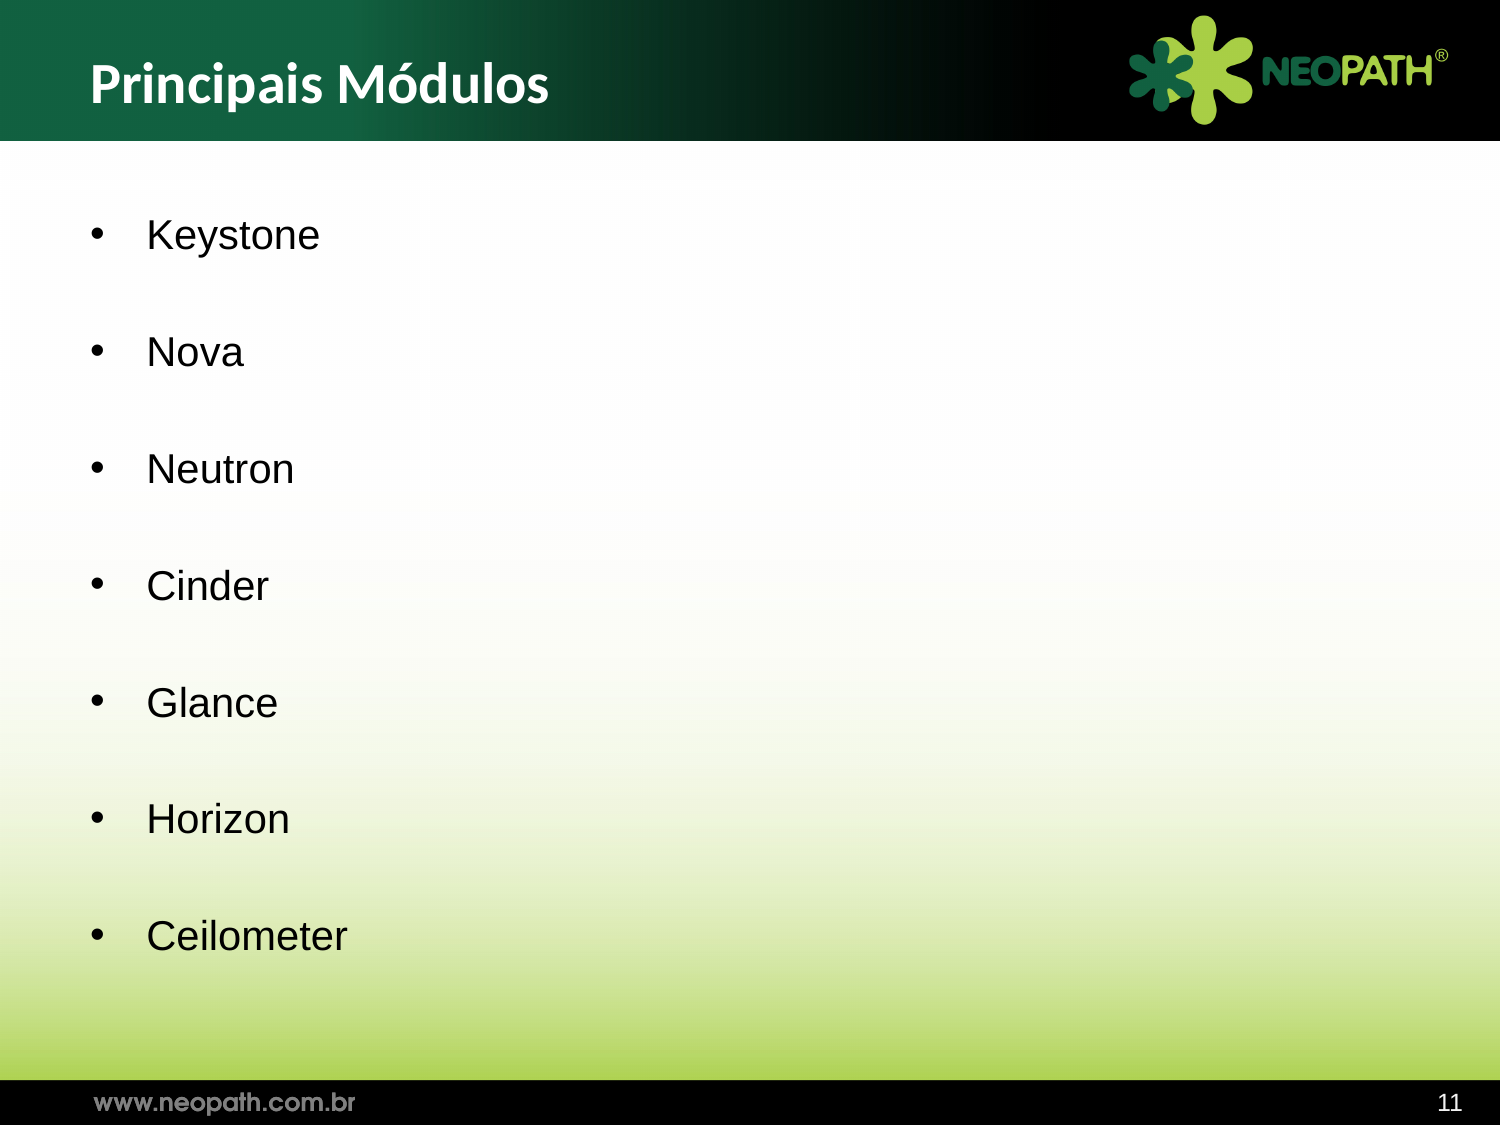

# Principais Módulos
Keystone

Nova

Neutron

Cinder

Glance

Horizon

Ceilometer

11